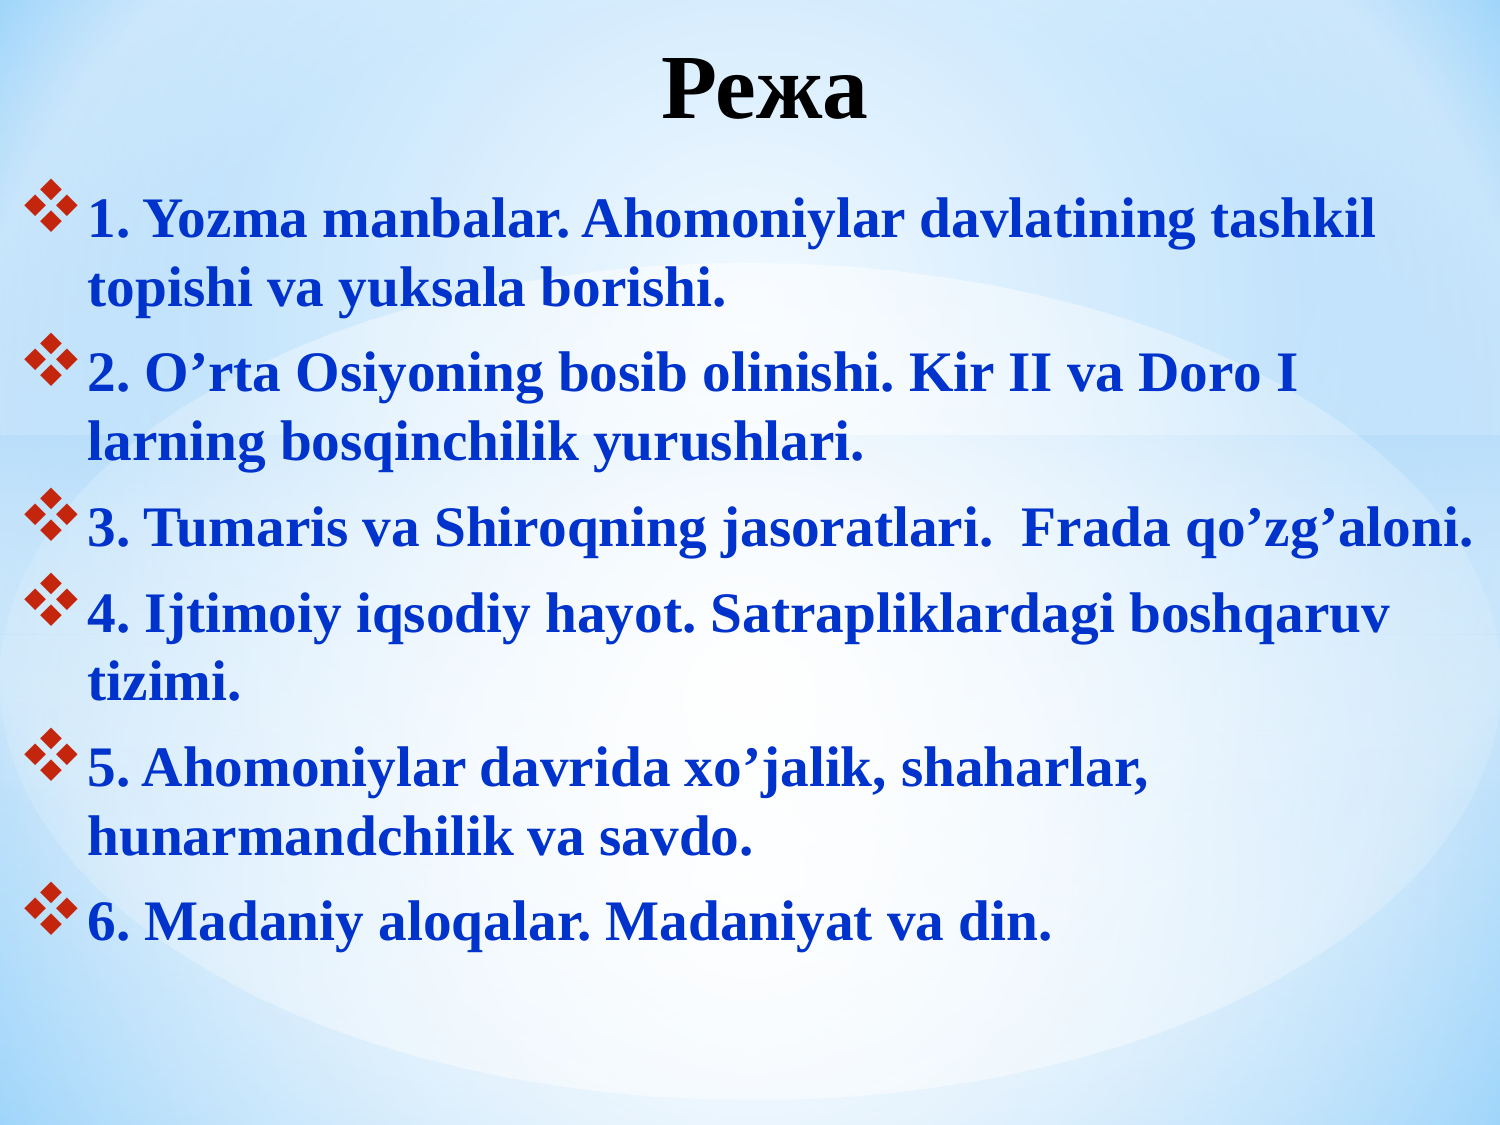

# Режа
1. Yozma manbalar. Ahomoniylar davlatining tashkil topishi va yuksala borishi.
2. O’rta Osiyoning bosib olinishi. Kir II va Doro I larning bosqinchilik yurushlari.
3. Tumaris va Shiroqning jasoratlari.  Frada qo’zg’aloni.
4. Ijtimoiy iqsodiy hayot. Satrapliklardagi boshqaruv tizimi.
5. Ahomoniylar davrida xo’jalik, shaharlar, hunarmandchilik va savdo.
6. Madaniy aloqalar. Madaniyat va din.